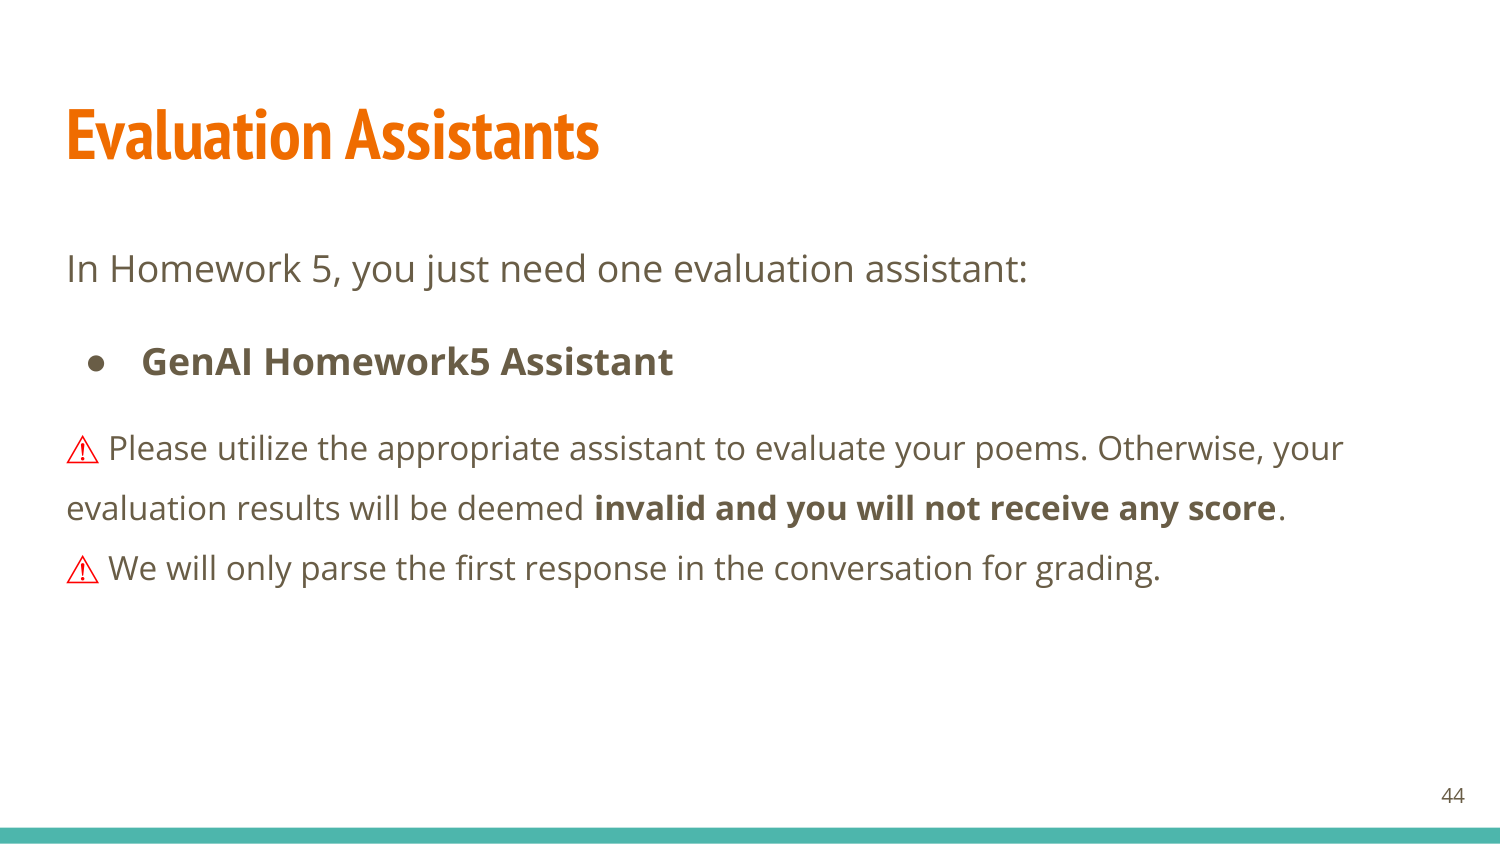

# Evaluation Assistants
In Homework 5, you just need one evaluation assistant:
GenAI Homework5 Assistant
⚠️ Please utilize the appropriate assistant to evaluate your poems. Otherwise, your evaluation results will be deemed invalid and you will not receive any score.
⚠️ We will only parse the first response in the conversation for grading.
44